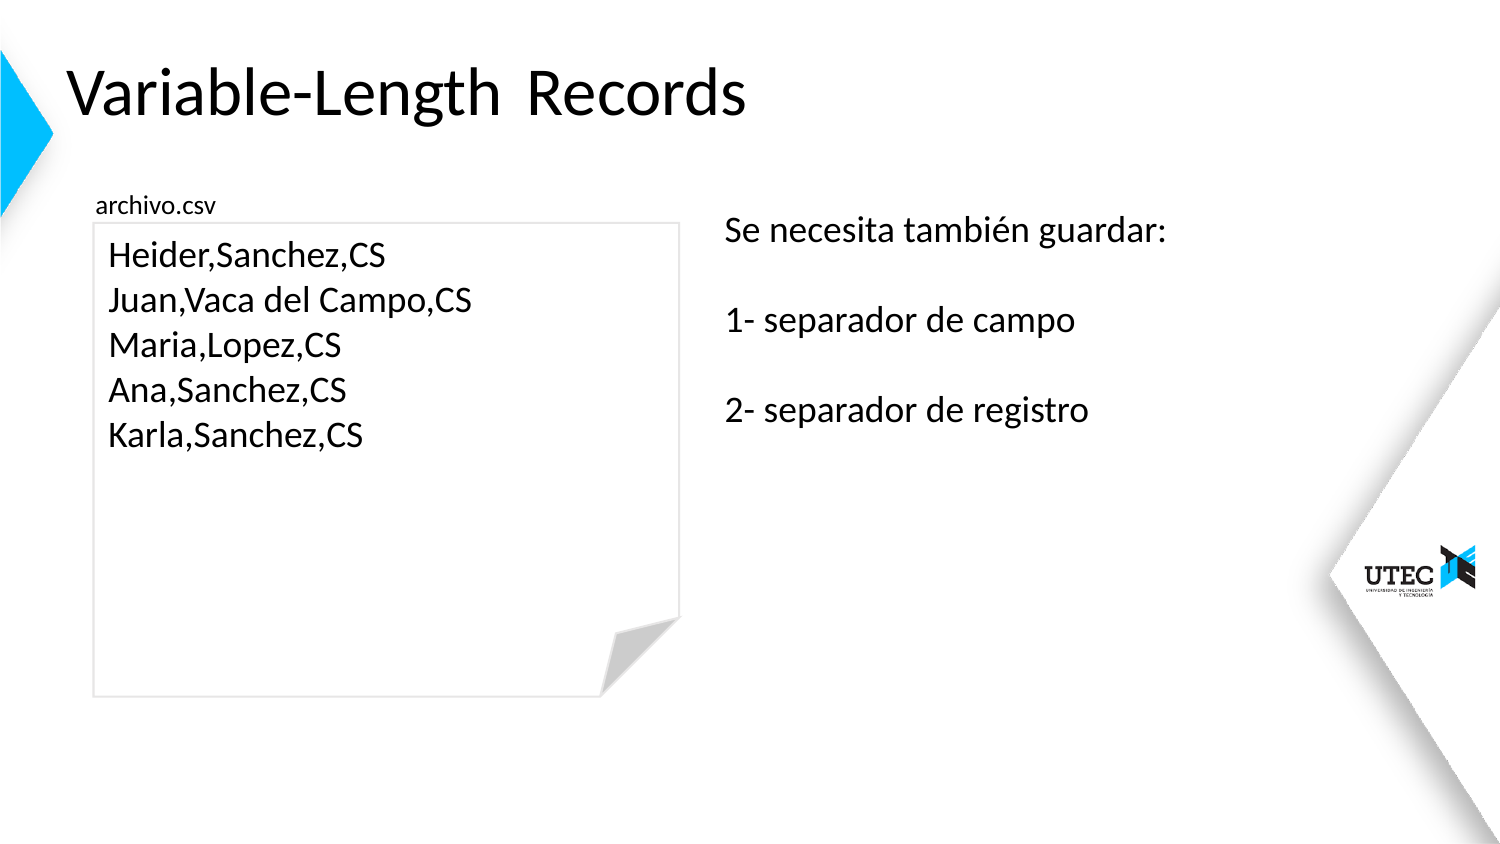

# Variable-Length Records
archivo.csv
Se necesita también guardar:

1- separador de campo

2- separador de registro

Heider,Sanchez,CS
Juan,Vaca del Campo,CS
Maria,Lopez,CS
Ana,Sanchez,CS
Karla,Sanchez,CS